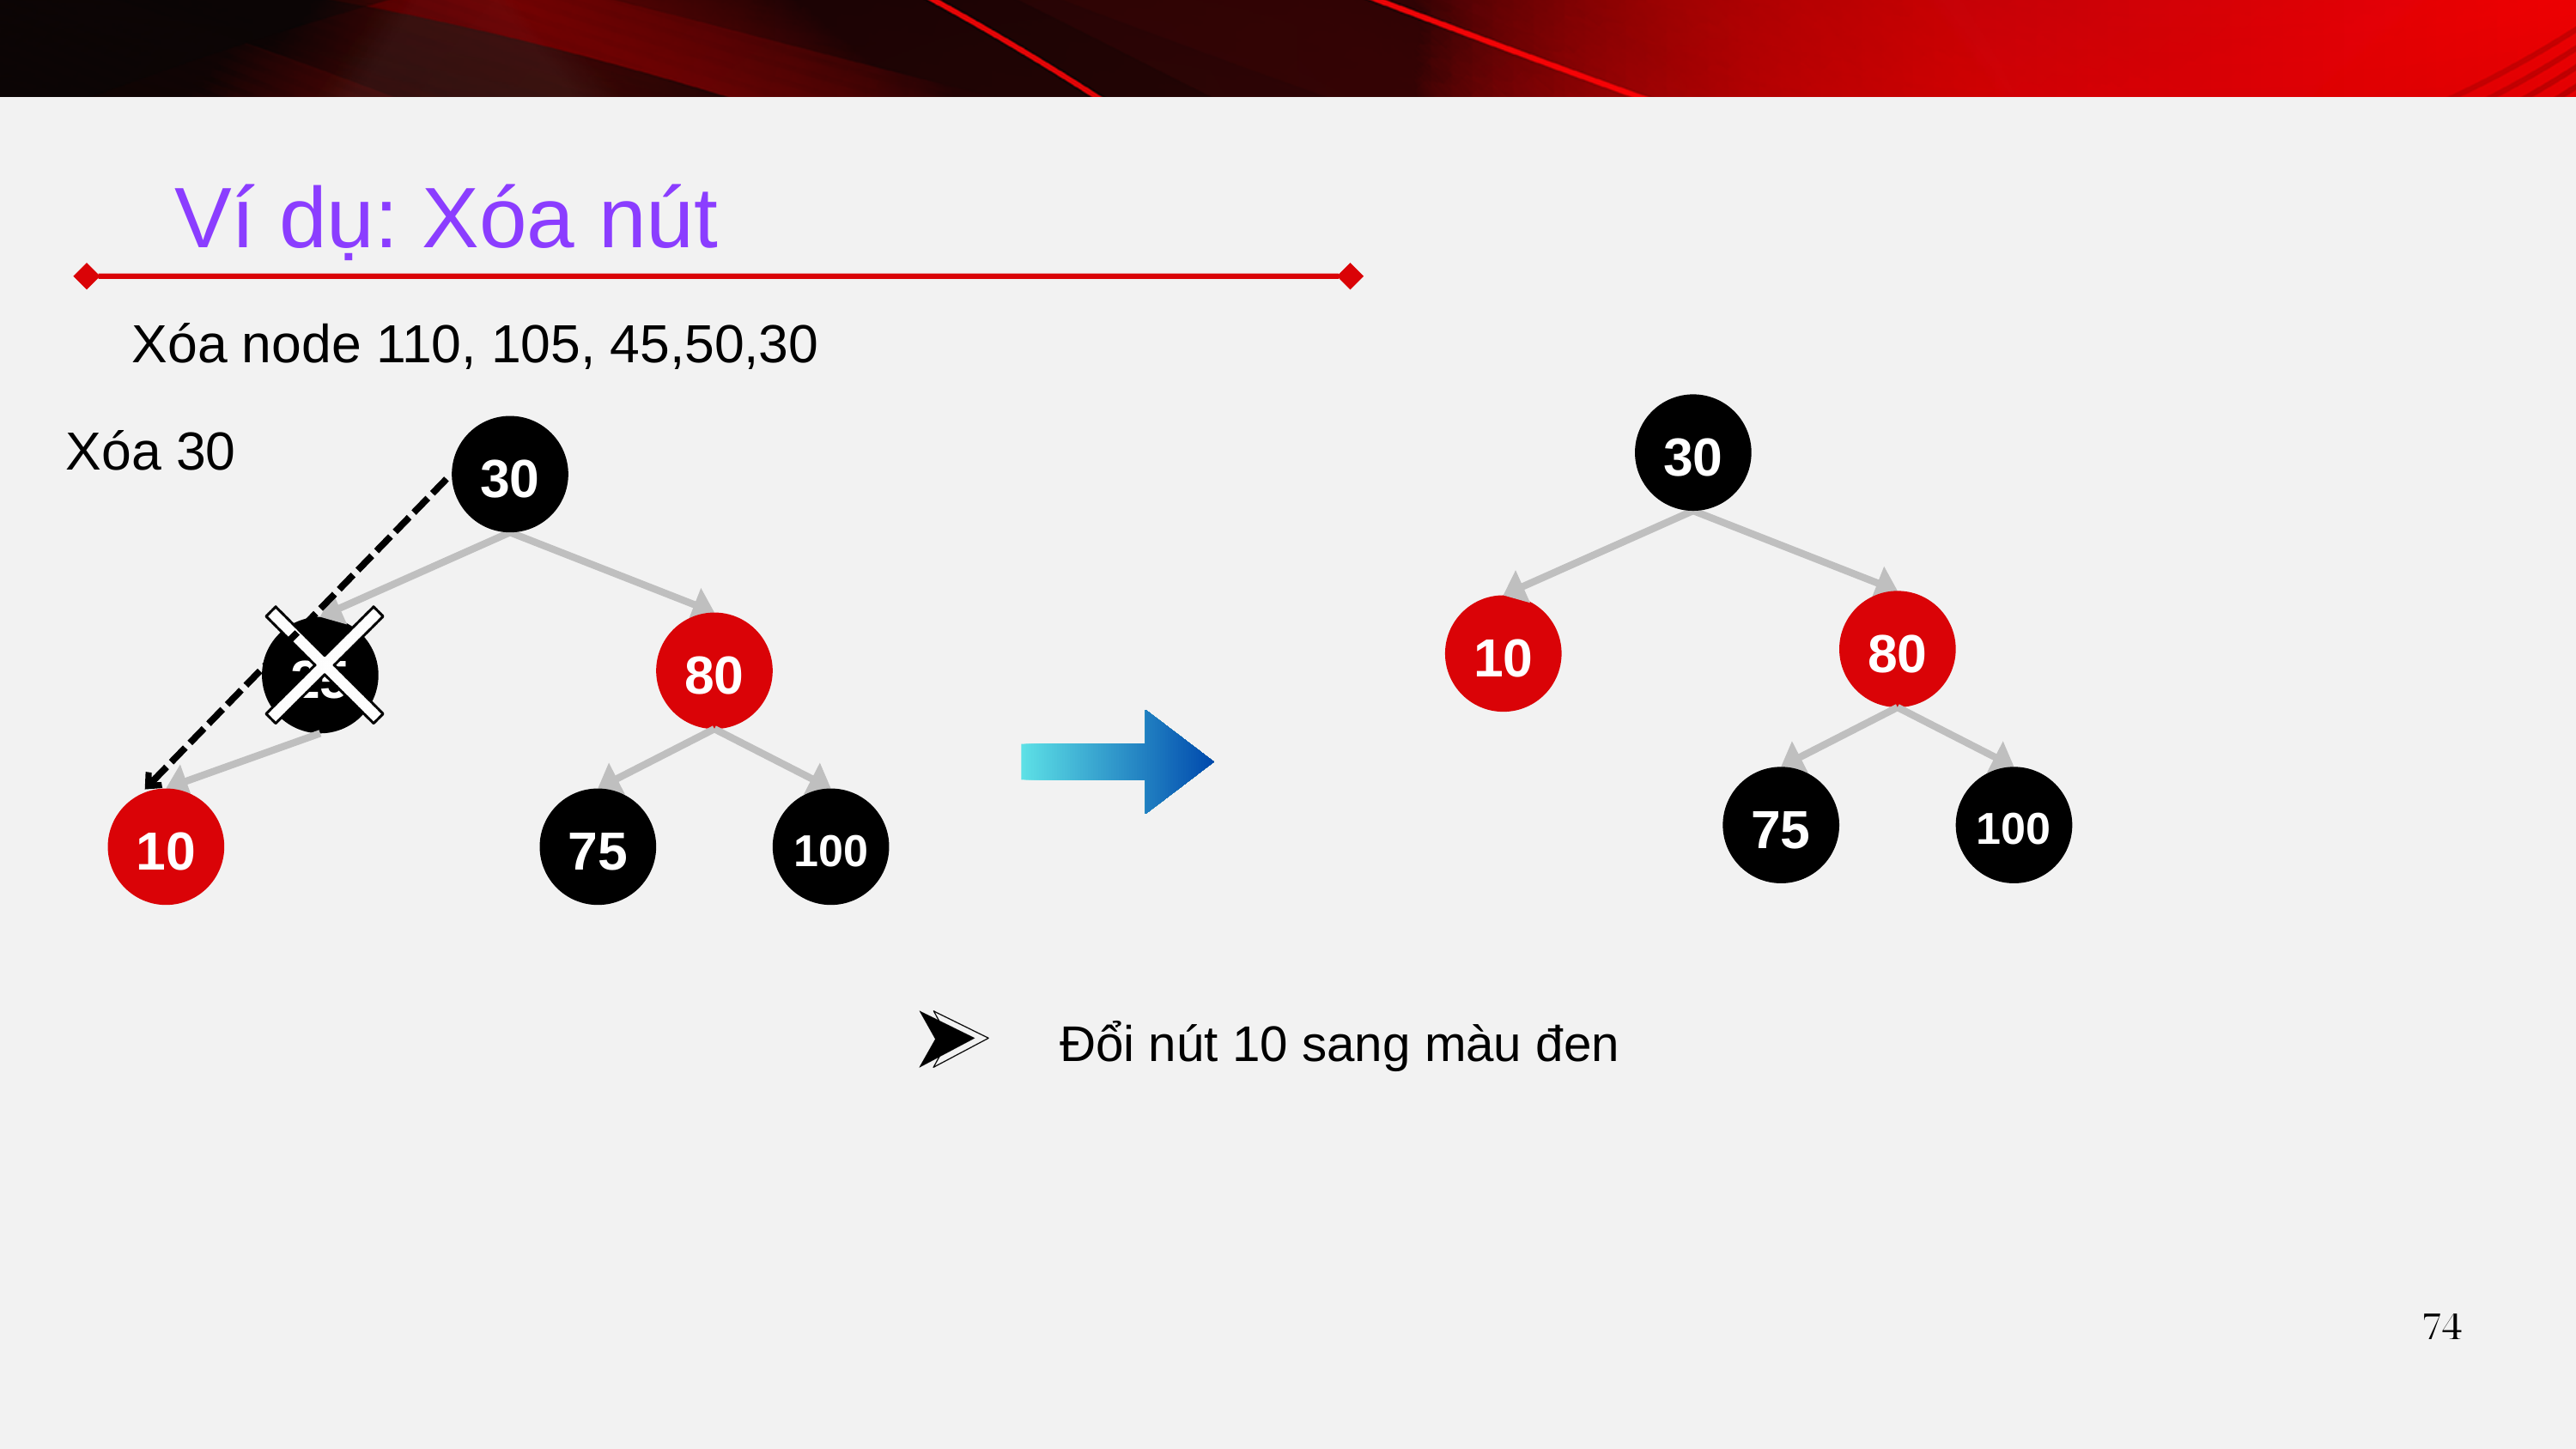

Ví dụ: Xóa nút

Xóa node 110, 105, 45,50,30

30

80

10

75

100
Xóa 30

30

80

25

10

75

100

Đổi nút 10 sang màu đen
74